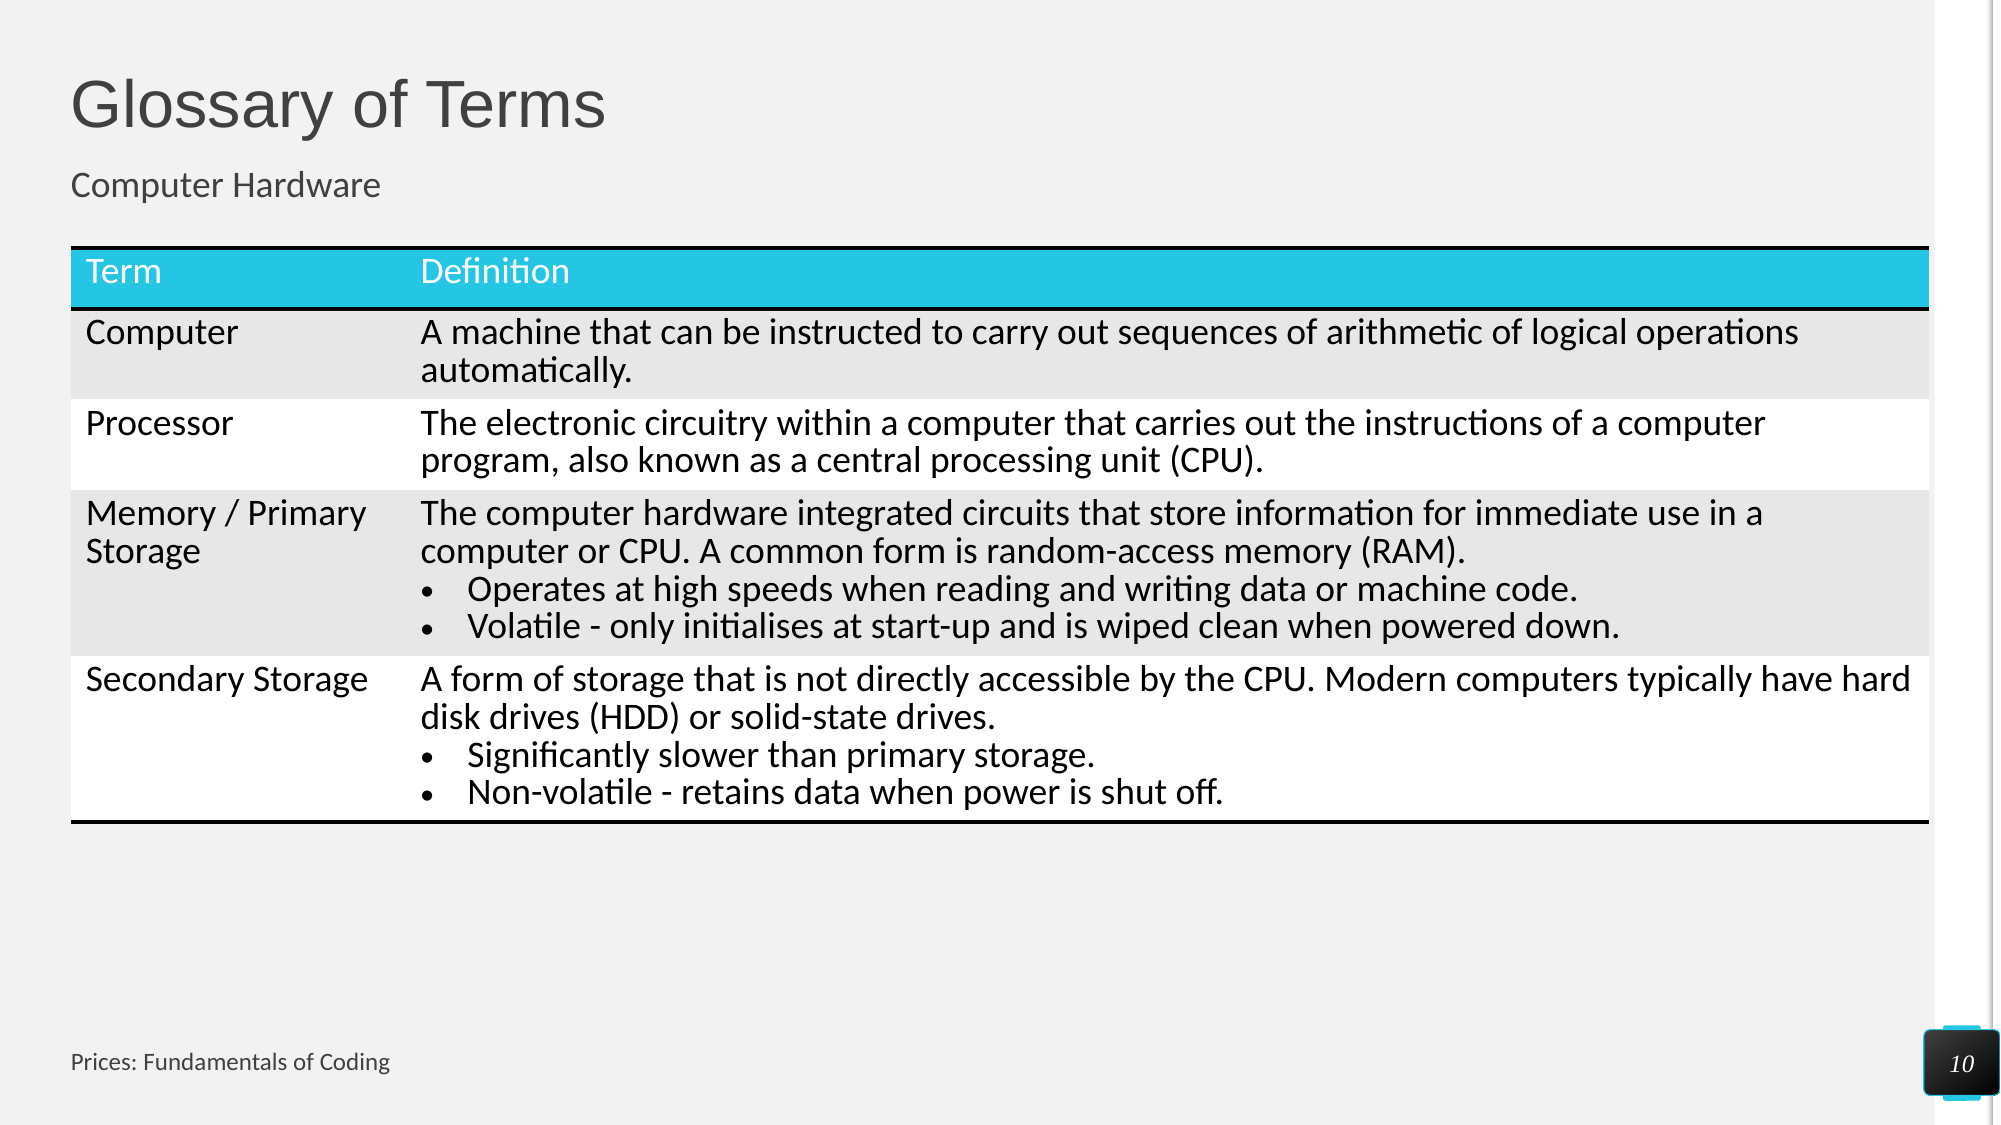

# Glossary of Terms
Computer Hardware
| Term | Definition |
| --- | --- |
| Computer | A machine that can be instructed to carry out sequences of arithmetic of logical operations automatically. |
| Processor | The electronic circuitry within a computer that carries out the instructions of a computer program, also known as a central processing unit (CPU). |
| Memory / Primary Storage | The computer hardware integrated circuits that store information for immediate use in a computer or CPU. A common form is random-access memory (RAM). Operates at high speeds when reading and writing data or machine code. Volatile - only initialises at start-up and is wiped clean when powered down. |
| Secondary Storage | A form of storage that is not directly accessible by the CPU. Modern computers typically have hard disk drives (HDD) or solid-state drives. Significantly slower than primary storage. Non-volatile - retains data when power is shut off. |
10
Prices: Fundamentals of Coding